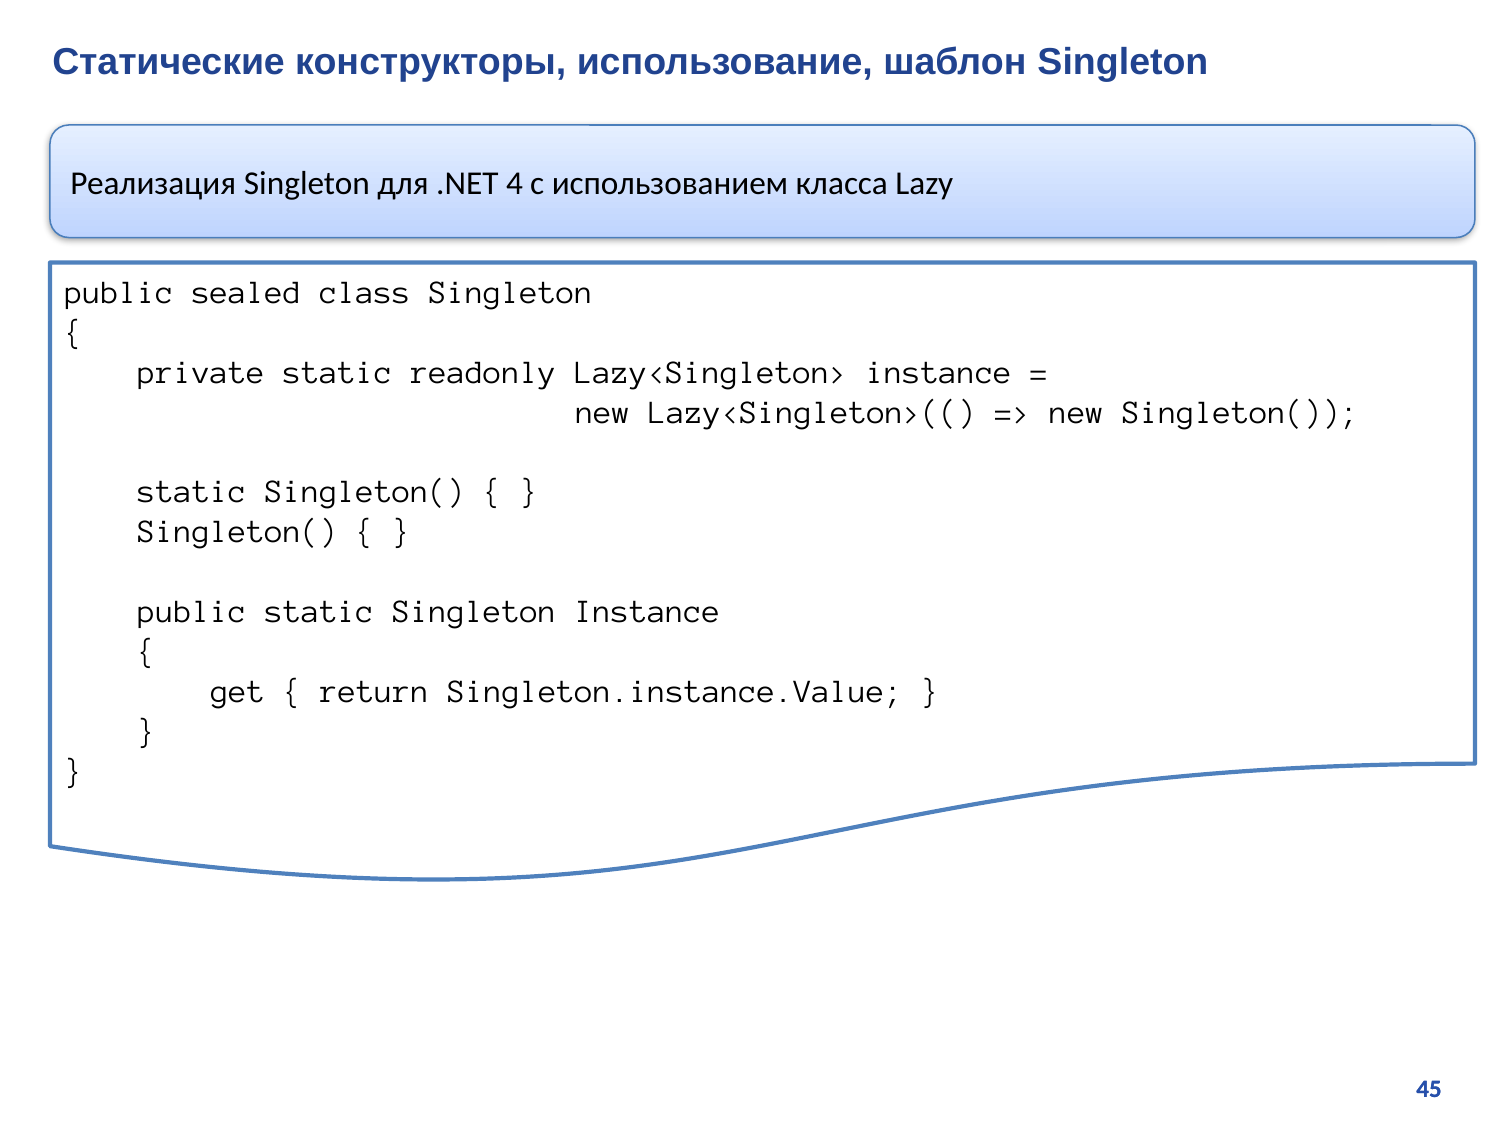

# Статические конструкторы, использование, шаблон Singleton
Реализация Singleton для .NET 4 с использованием класса Lazy
public sealed class Singleton
{
    private static readonly Lazy<Singleton> instance =
                            new Lazy<Singleton>(() => new Singleton());

    static Singleton() { }
    Singleton() { }

    public static Singleton Instance
    {
        get { return Singleton.instance.Value; }
    }
}